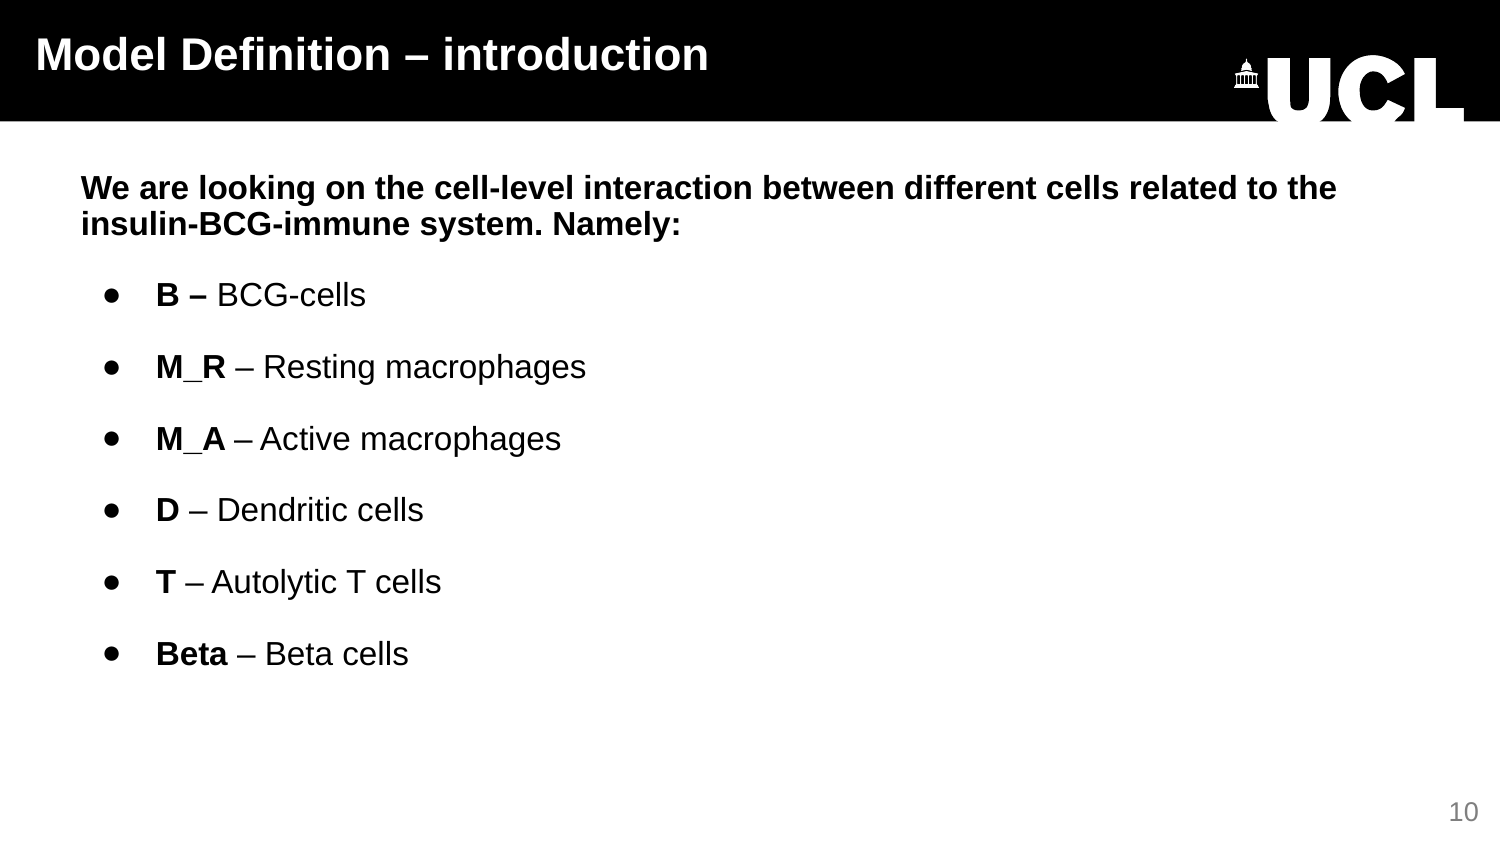

Model Definition – introduction
We are looking on the cell-level interaction between different cells related to the insulin-BCG-immune system. Namely:

B – BCG-cells
M_R – Resting macrophages
M_A – Active macrophages
D – Dendritic cells
T – Autolytic T cells
Beta – Beta cells
10